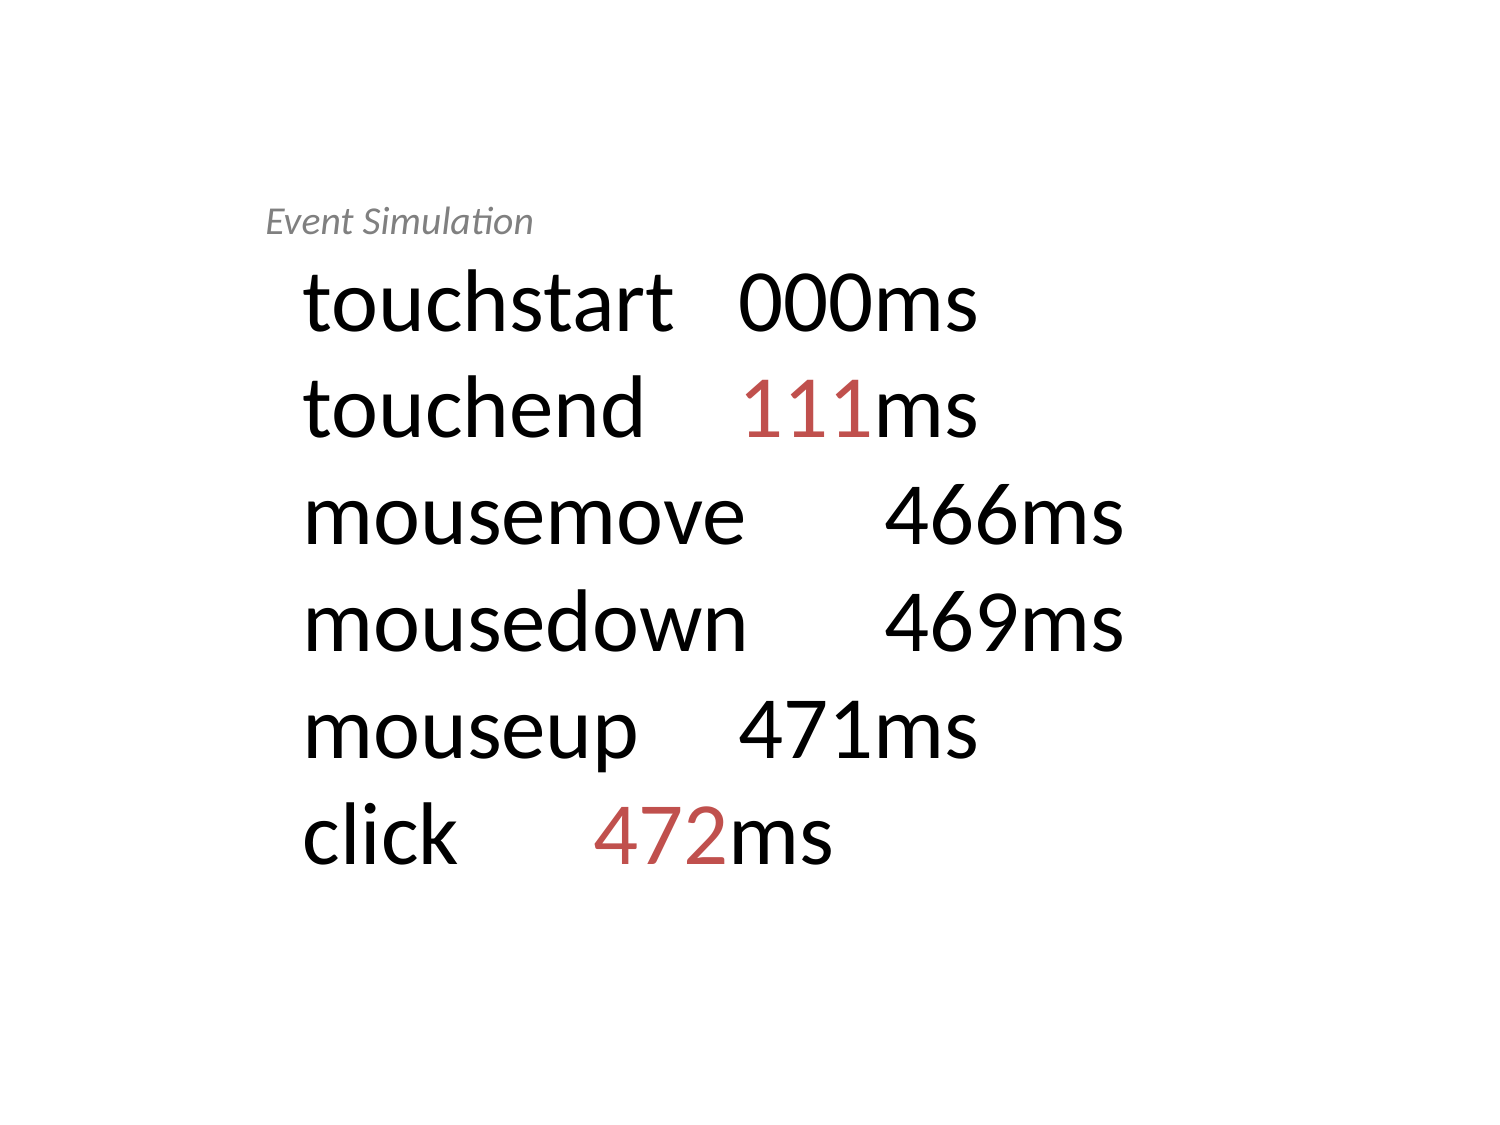

Event Simulation
# touchstart			000ms touchend			111ms mousemove		466ms mousedown		469ms mouseup			471ms click						472ms